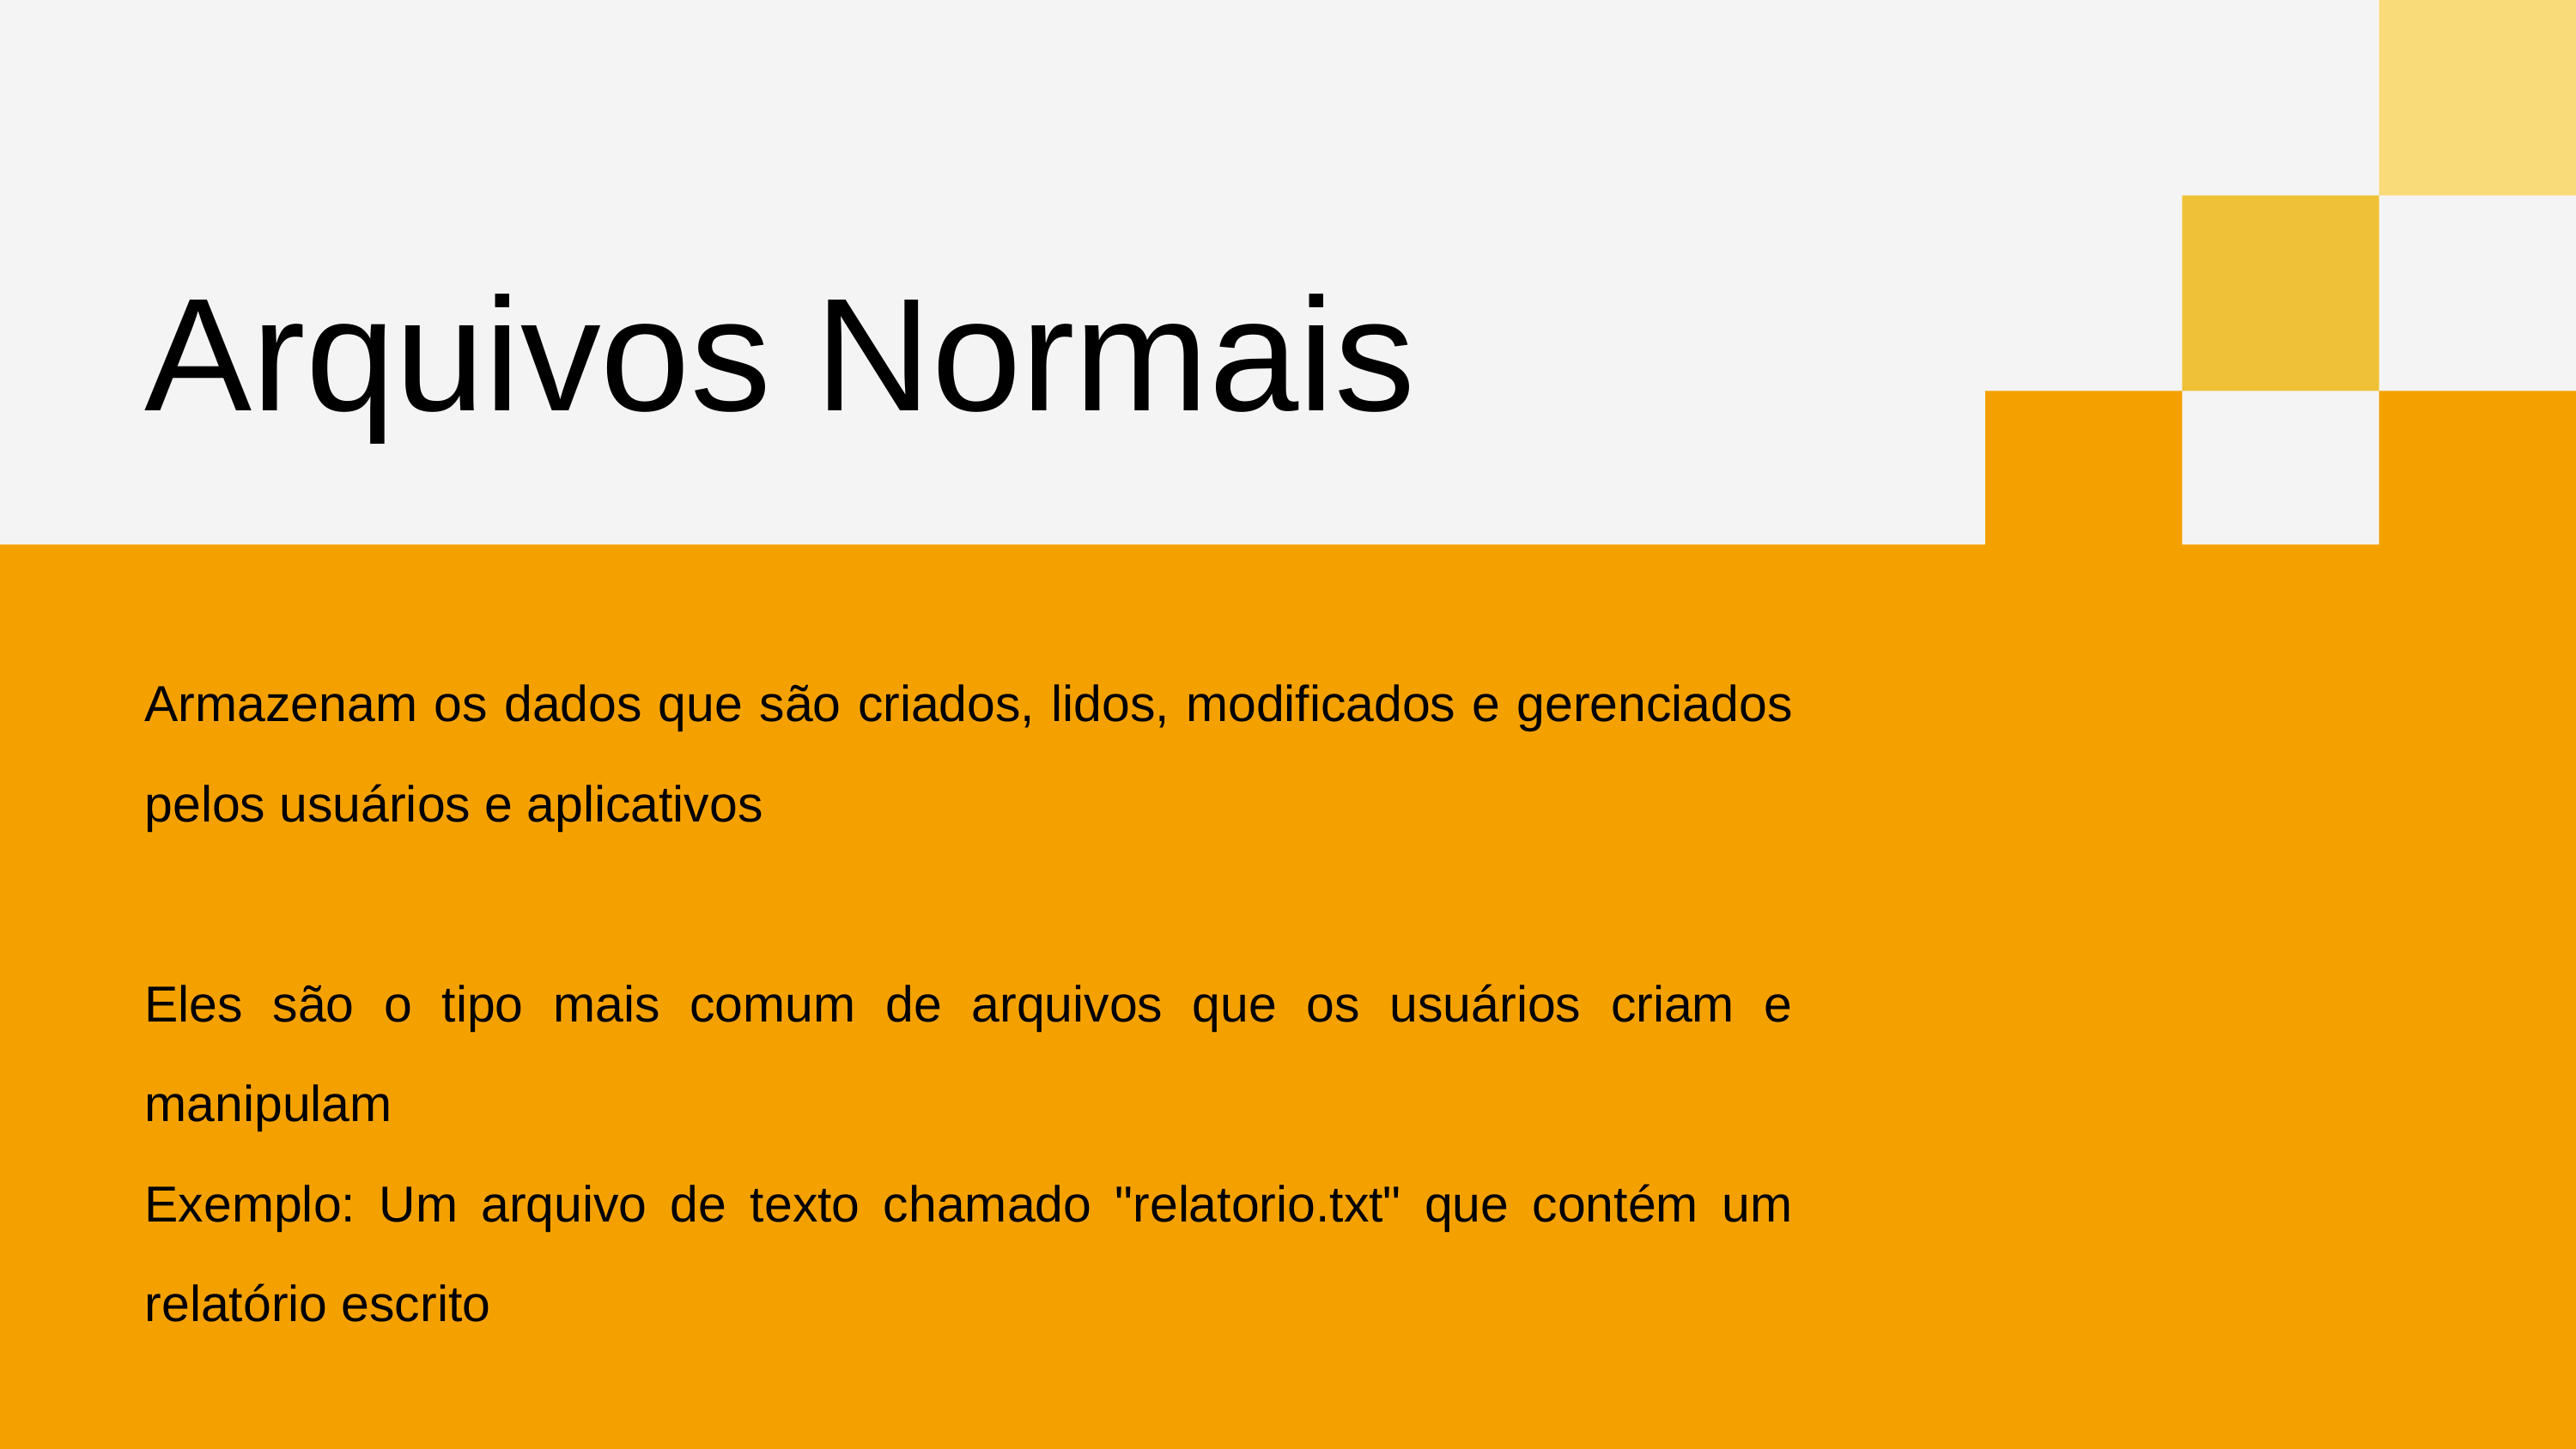

Arquivos Normais

Armazenam os dados que são criados, lidos, modificados e gerenciados pelos usuários e aplicativos

Eles são o tipo mais comum de arquivos que os usuários criam e manipulam
Exemplo: Um arquivo de texto chamado "relatorio.txt" que contém um relatório escrito